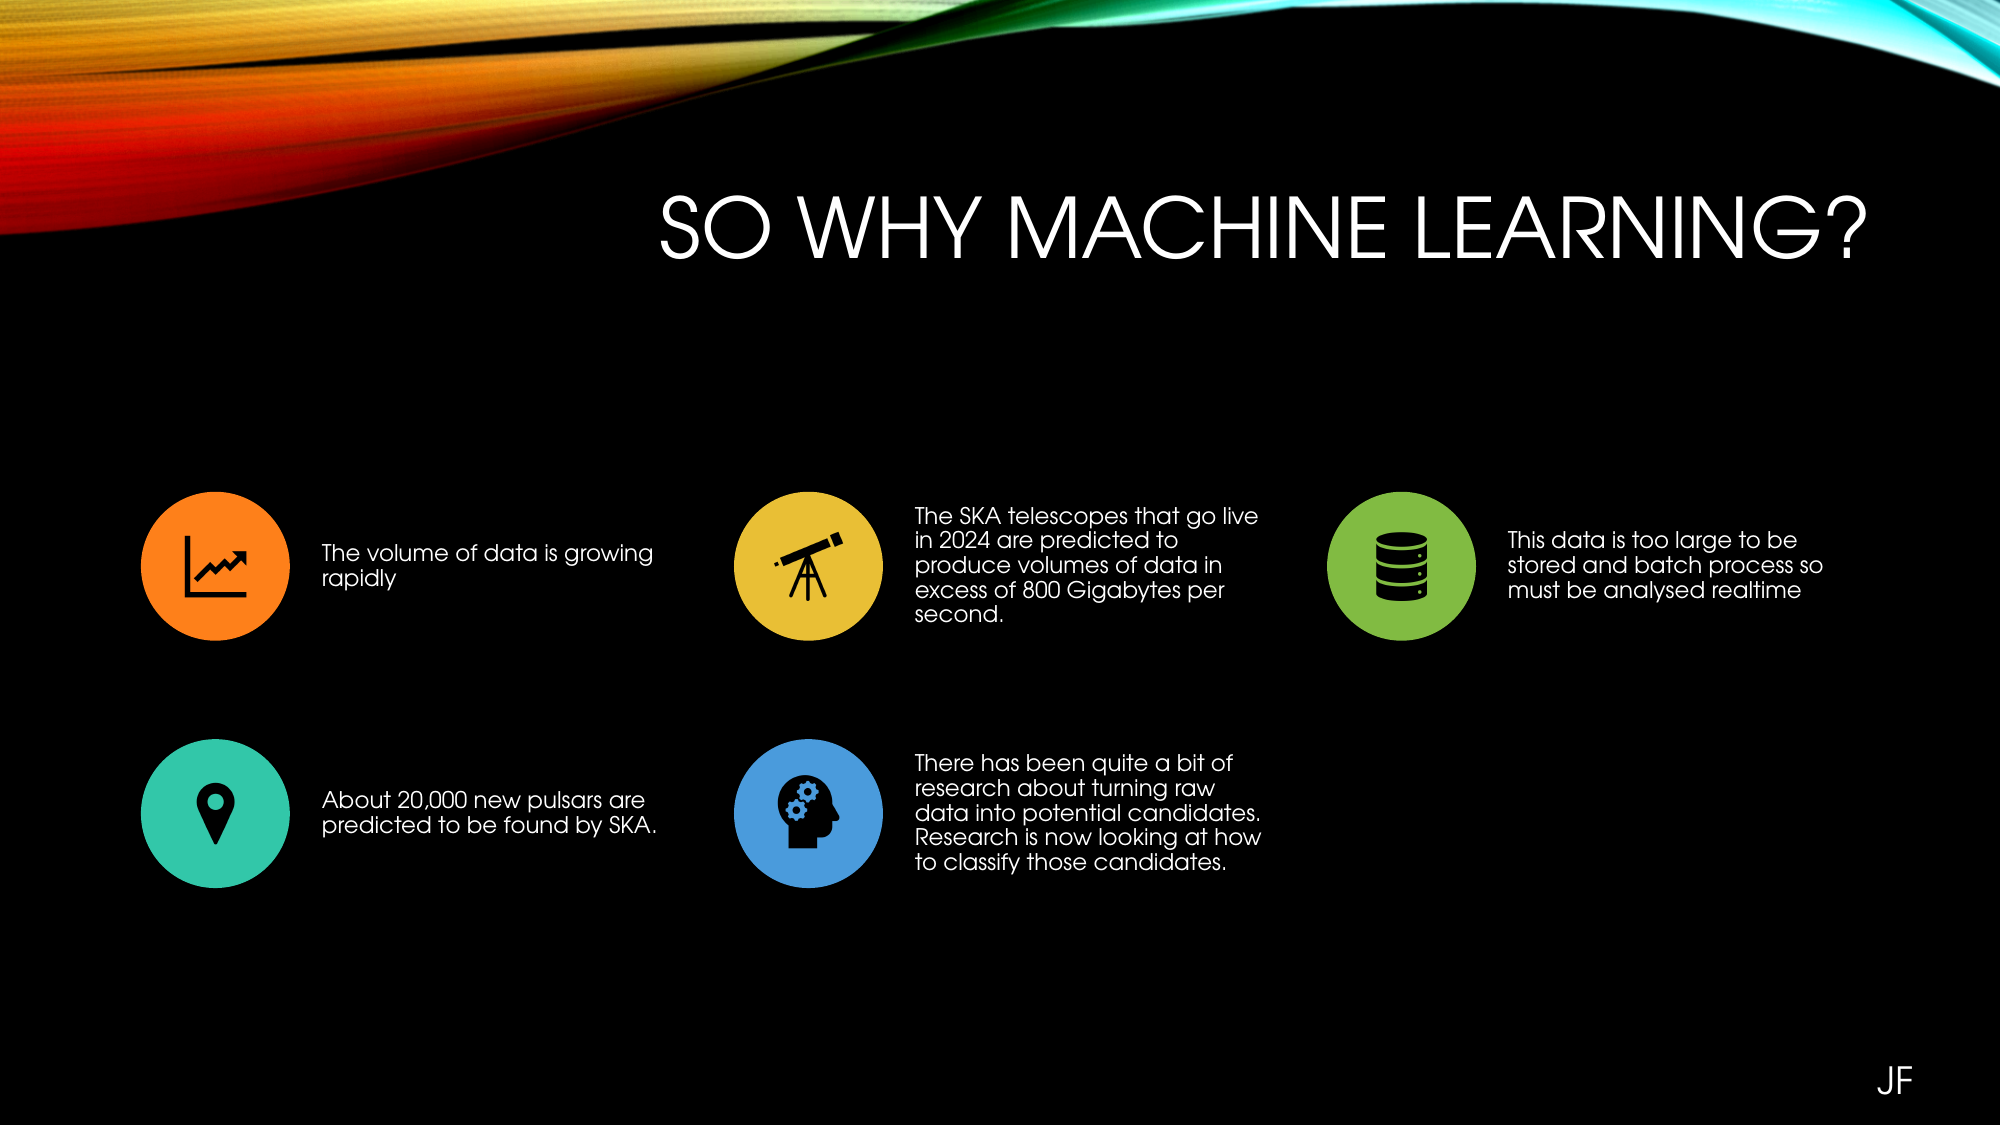

# So why machine learning?
The volume of data is growing rapidly
The SKA telescopes that go live in 2024 are predicted to produce volumes of data in excess of 800 Gigabytes per second.
This data is too large to be stored and batch process so must be analysed realtime
About 20,000 new pulsars are predicted to be found by SKA.
There has been quite a bit of research about turning raw data into potential candidates. Research is now looking at how to classify those candidates.
JF